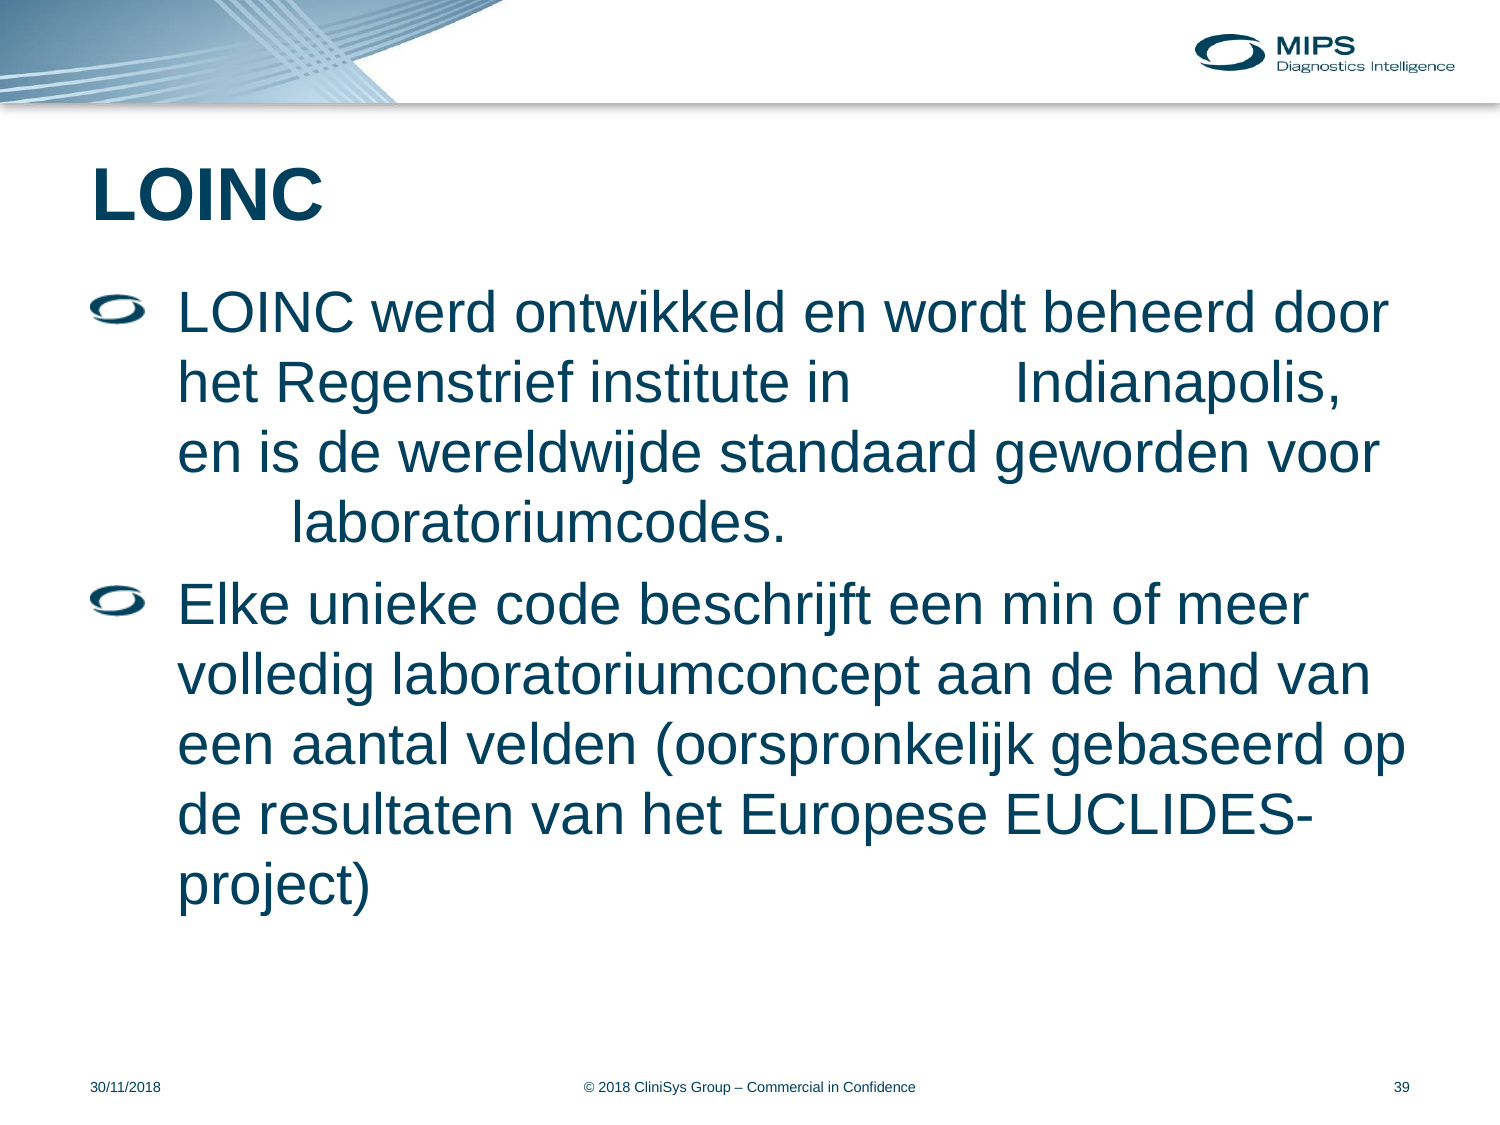

# LOINC
LOINC werd ontwikkeld en wordt beheerd door het Regenstrief institute in          Indianapolis, en is de wereldwijde standaard geworden voor         laboratoriumcodes.
Elke unieke code beschrijft een min of meer volledig laboratoriumconcept aan de hand van een aantal velden (oorspronkelijk gebaseerd op de resultaten van het Europese EUCLIDES-project)
30/11/2018
© 2018 CliniSys Group – Commercial in Confidence
39